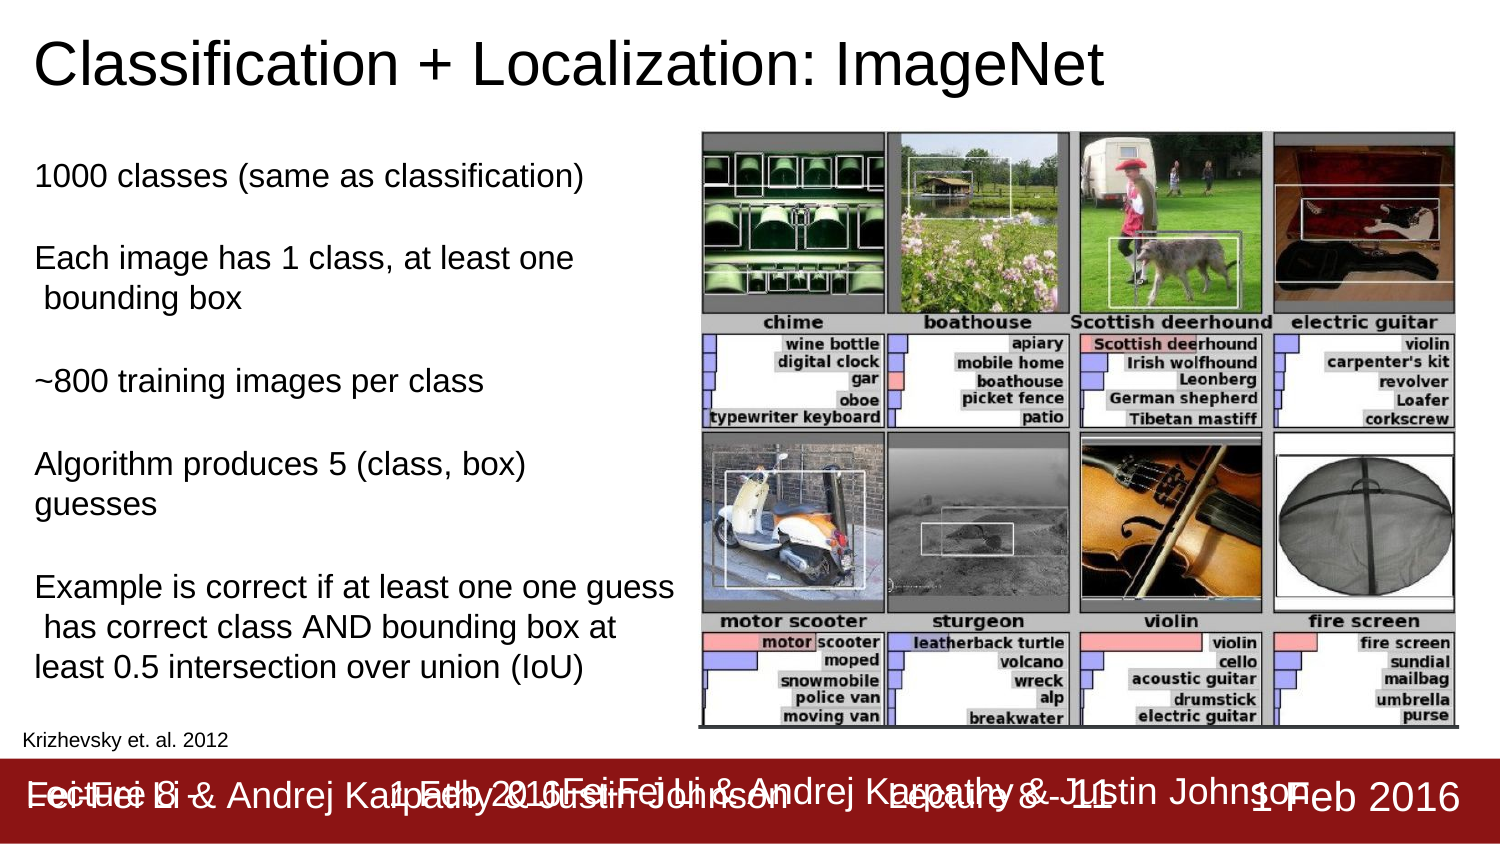

# Classification + Localization: ImageNet

1000 classes (same as classification)

Each image has 1 class, at least one  bounding box

~800 training images per class

Algorithm produces 5 (class, box) guesses

Example is correct if at least one one guess  has correct class AND bounding box at  least 0.5 intersection over union (IoU)
Krizhevsky et. al. 2012
Lecture 8 - 11
1 Feb 2016
Fei-Fei Li & Andrej Karpathy & Justin Johnson
Lecture 8 -	1 Feb 2016Fei-Fei Li & Andrej Karpathy & Justin Johnson